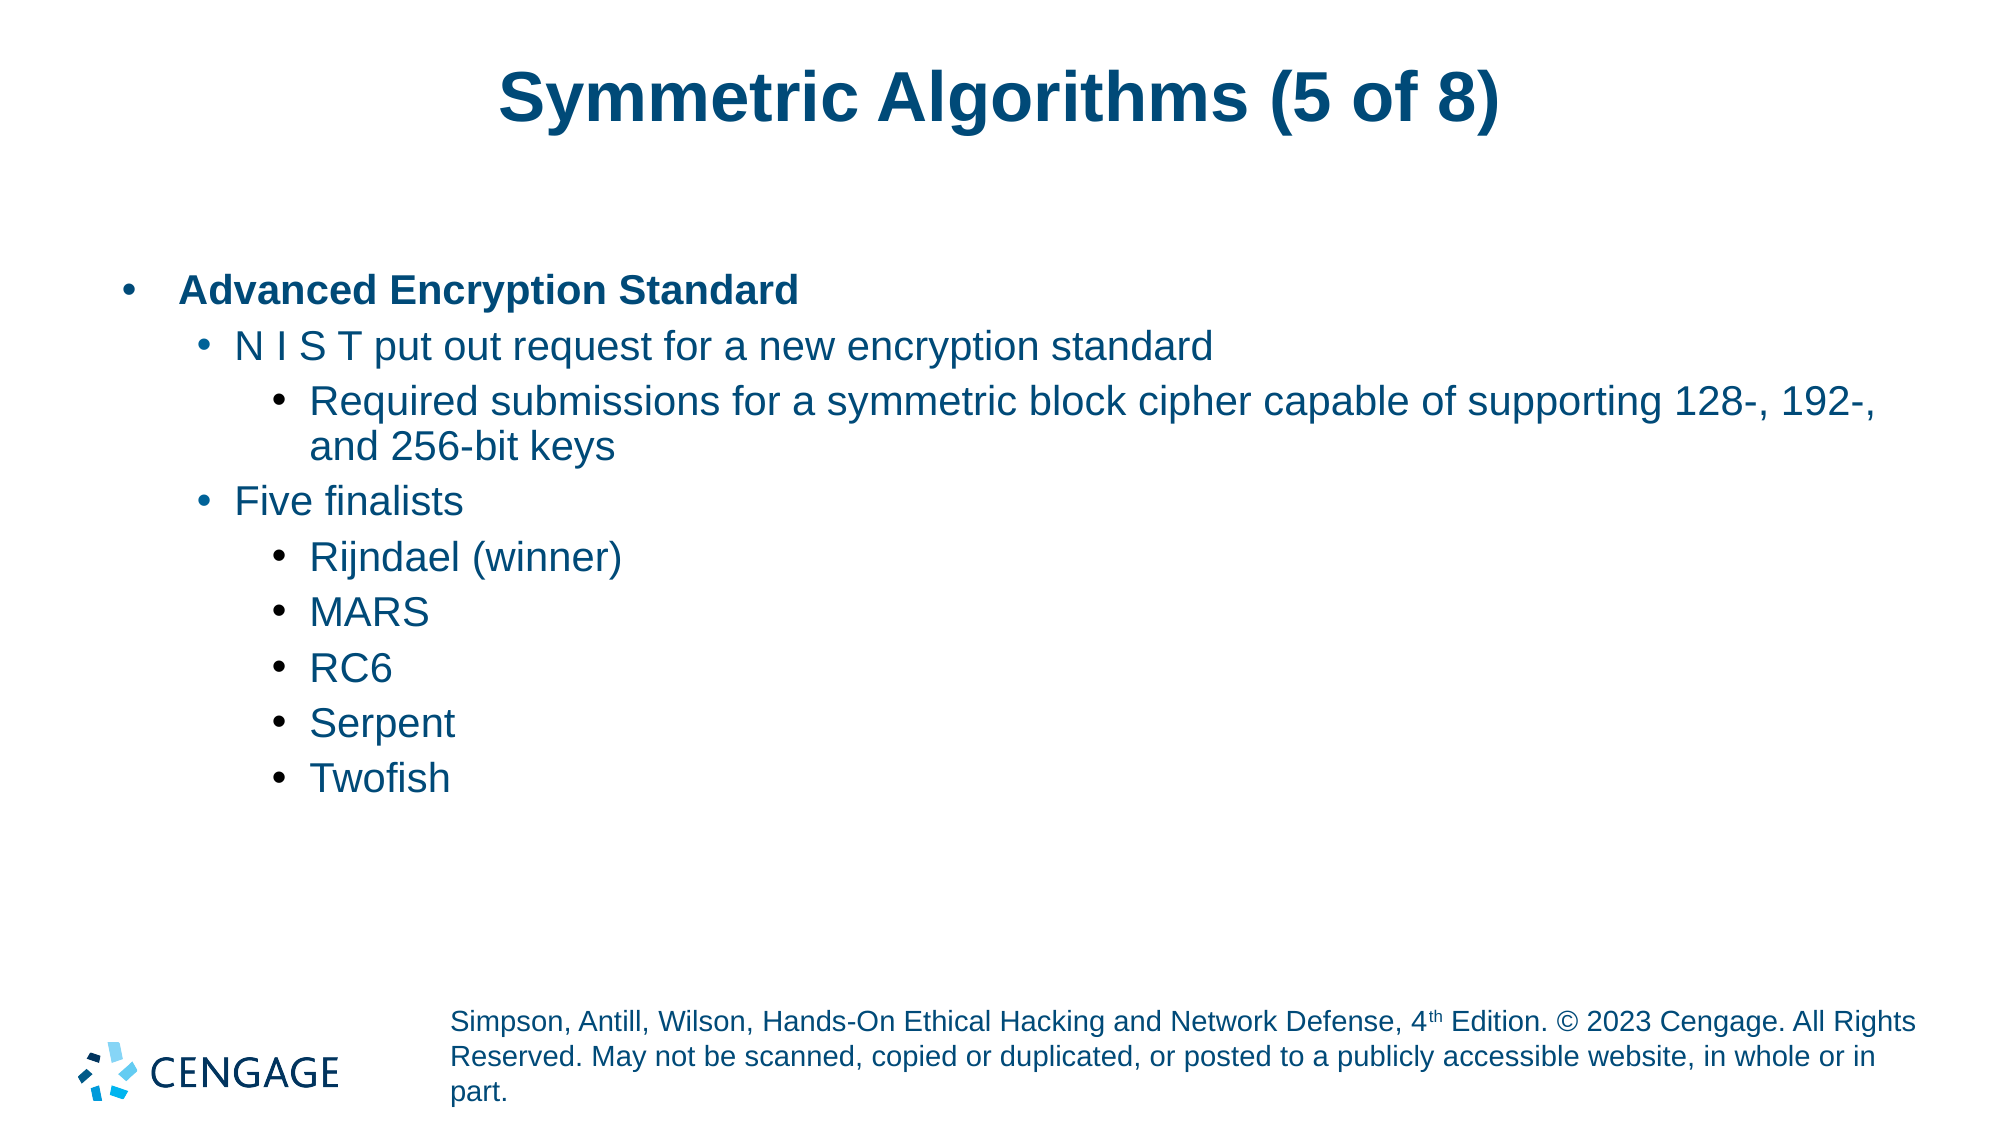

# Symmetric Algorithms (5 of 8)
Advanced Encryption Standard
N I S T put out request for a new encryption standard
Required submissions for a symmetric block cipher capable of supporting 128-, 192-, and 256-bit keys
Five finalists
Rijndael (winner)
MARS
RC6
Serpent
Twofish